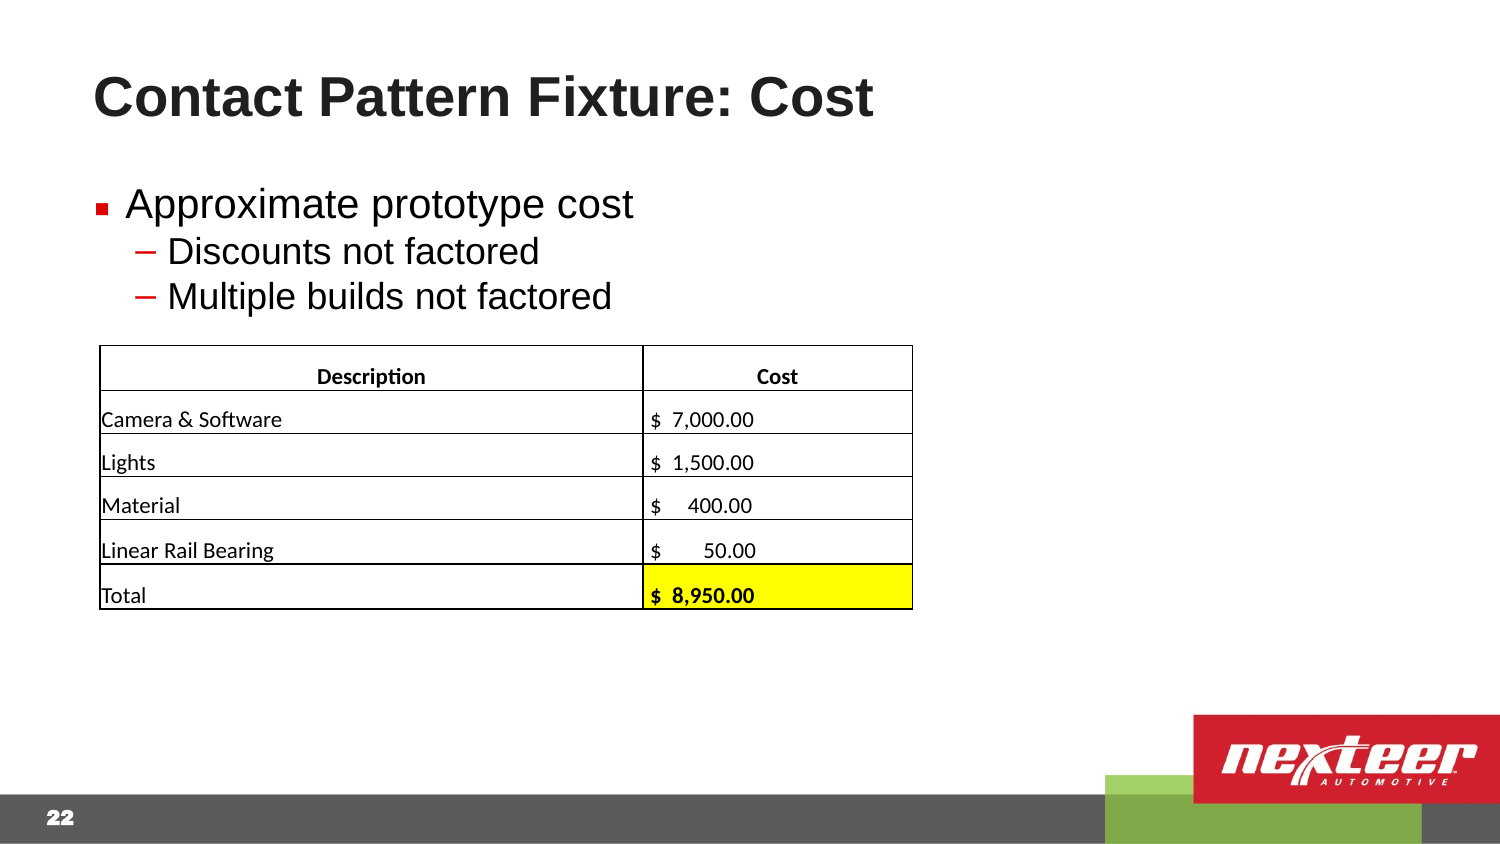

# Contact Pattern Fixture: Cost
Approximate prototype cost
Discounts not factored
Multiple builds not factored

| Description | Cost |
| --- | --- |
| Camera & Software | $ 7,000.00 |
| Lights | $ 1,500.00 |
| Material | $ 400.00 |
| Linear Rail Bearing | $ 50.00 |
| Total | $ 8,950.00 |